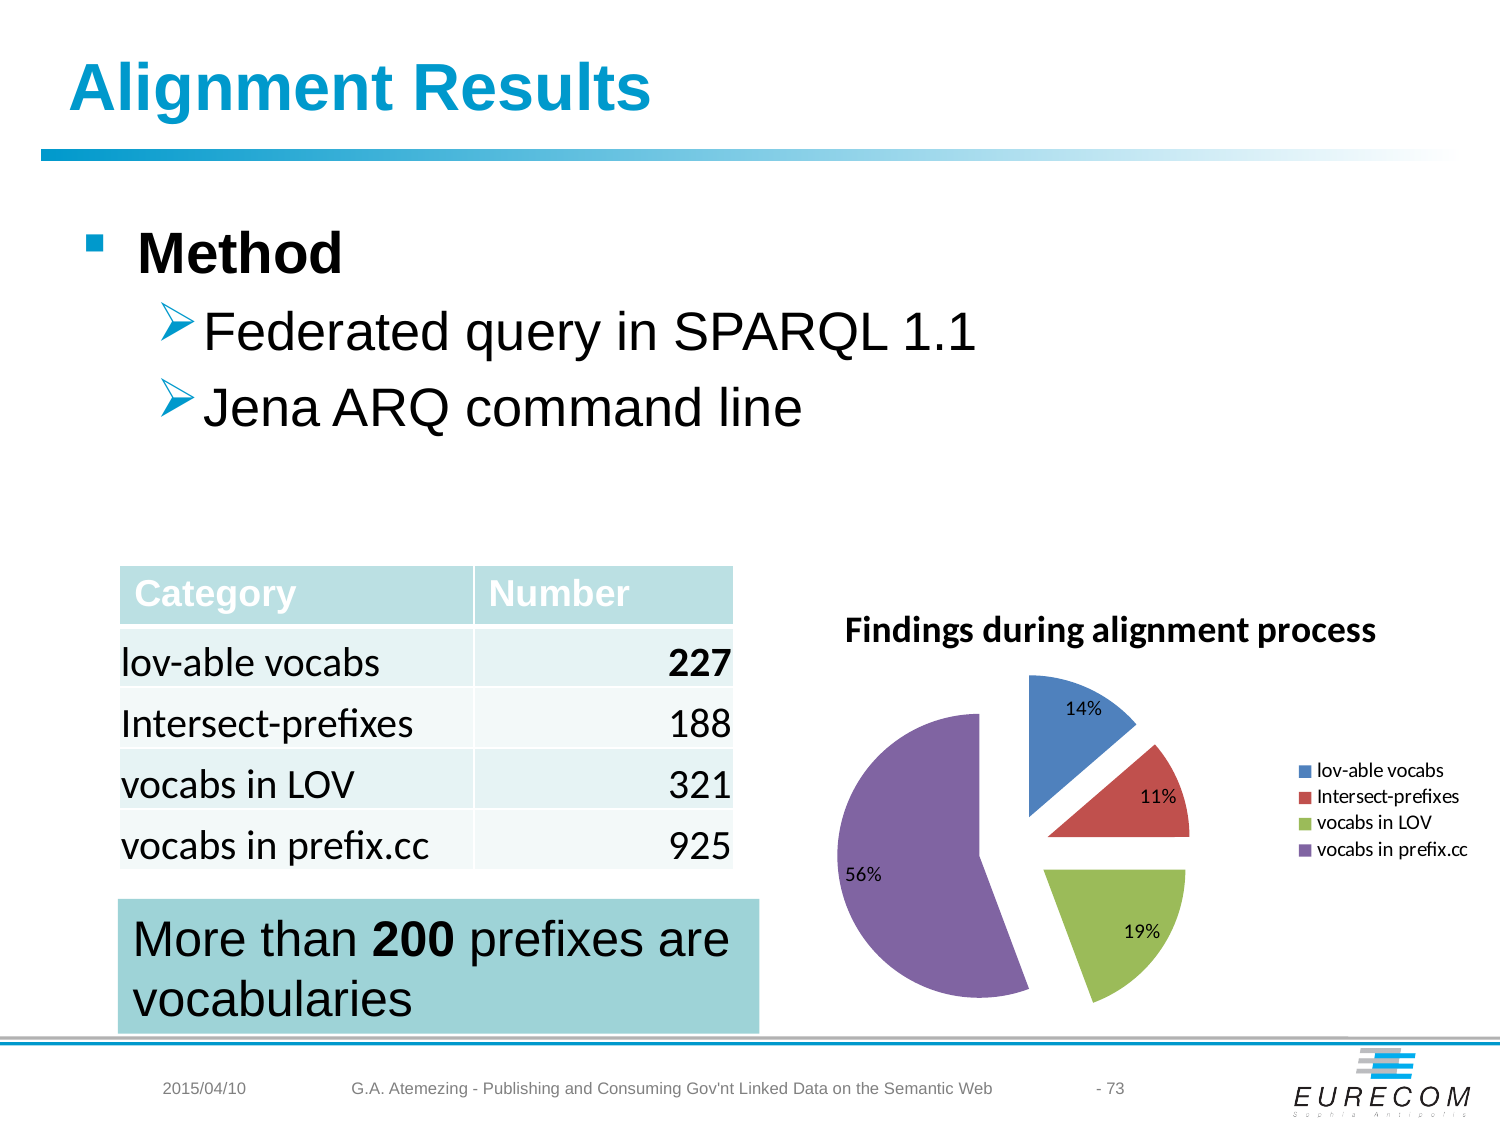

# Alignment Results
Method
Federated query in SPARQL 1.1
Jena ARQ command line

| Category | Number |
| --- | --- |
| lov-able vocabs | 227 |
| Intersect-prefixes | 188 |
| vocabs in LOV | 321 |
| vocabs in prefix.cc | 925 |

### Chart: Findings during alignment process

| Category | Number |
|---|---|
| lov-able vocabs | 227.0 |
| Intersect-prefixes | 188.0 |
| vocabs in LOV | 321.0 |
| vocabs in prefix.cc | 925.0 |
More than 200 prefixes are
vocabularies
2015/04/10
G.A. Atemezing - Publishing and Consuming Gov'nt Linked Data on the Semantic Web
- 73